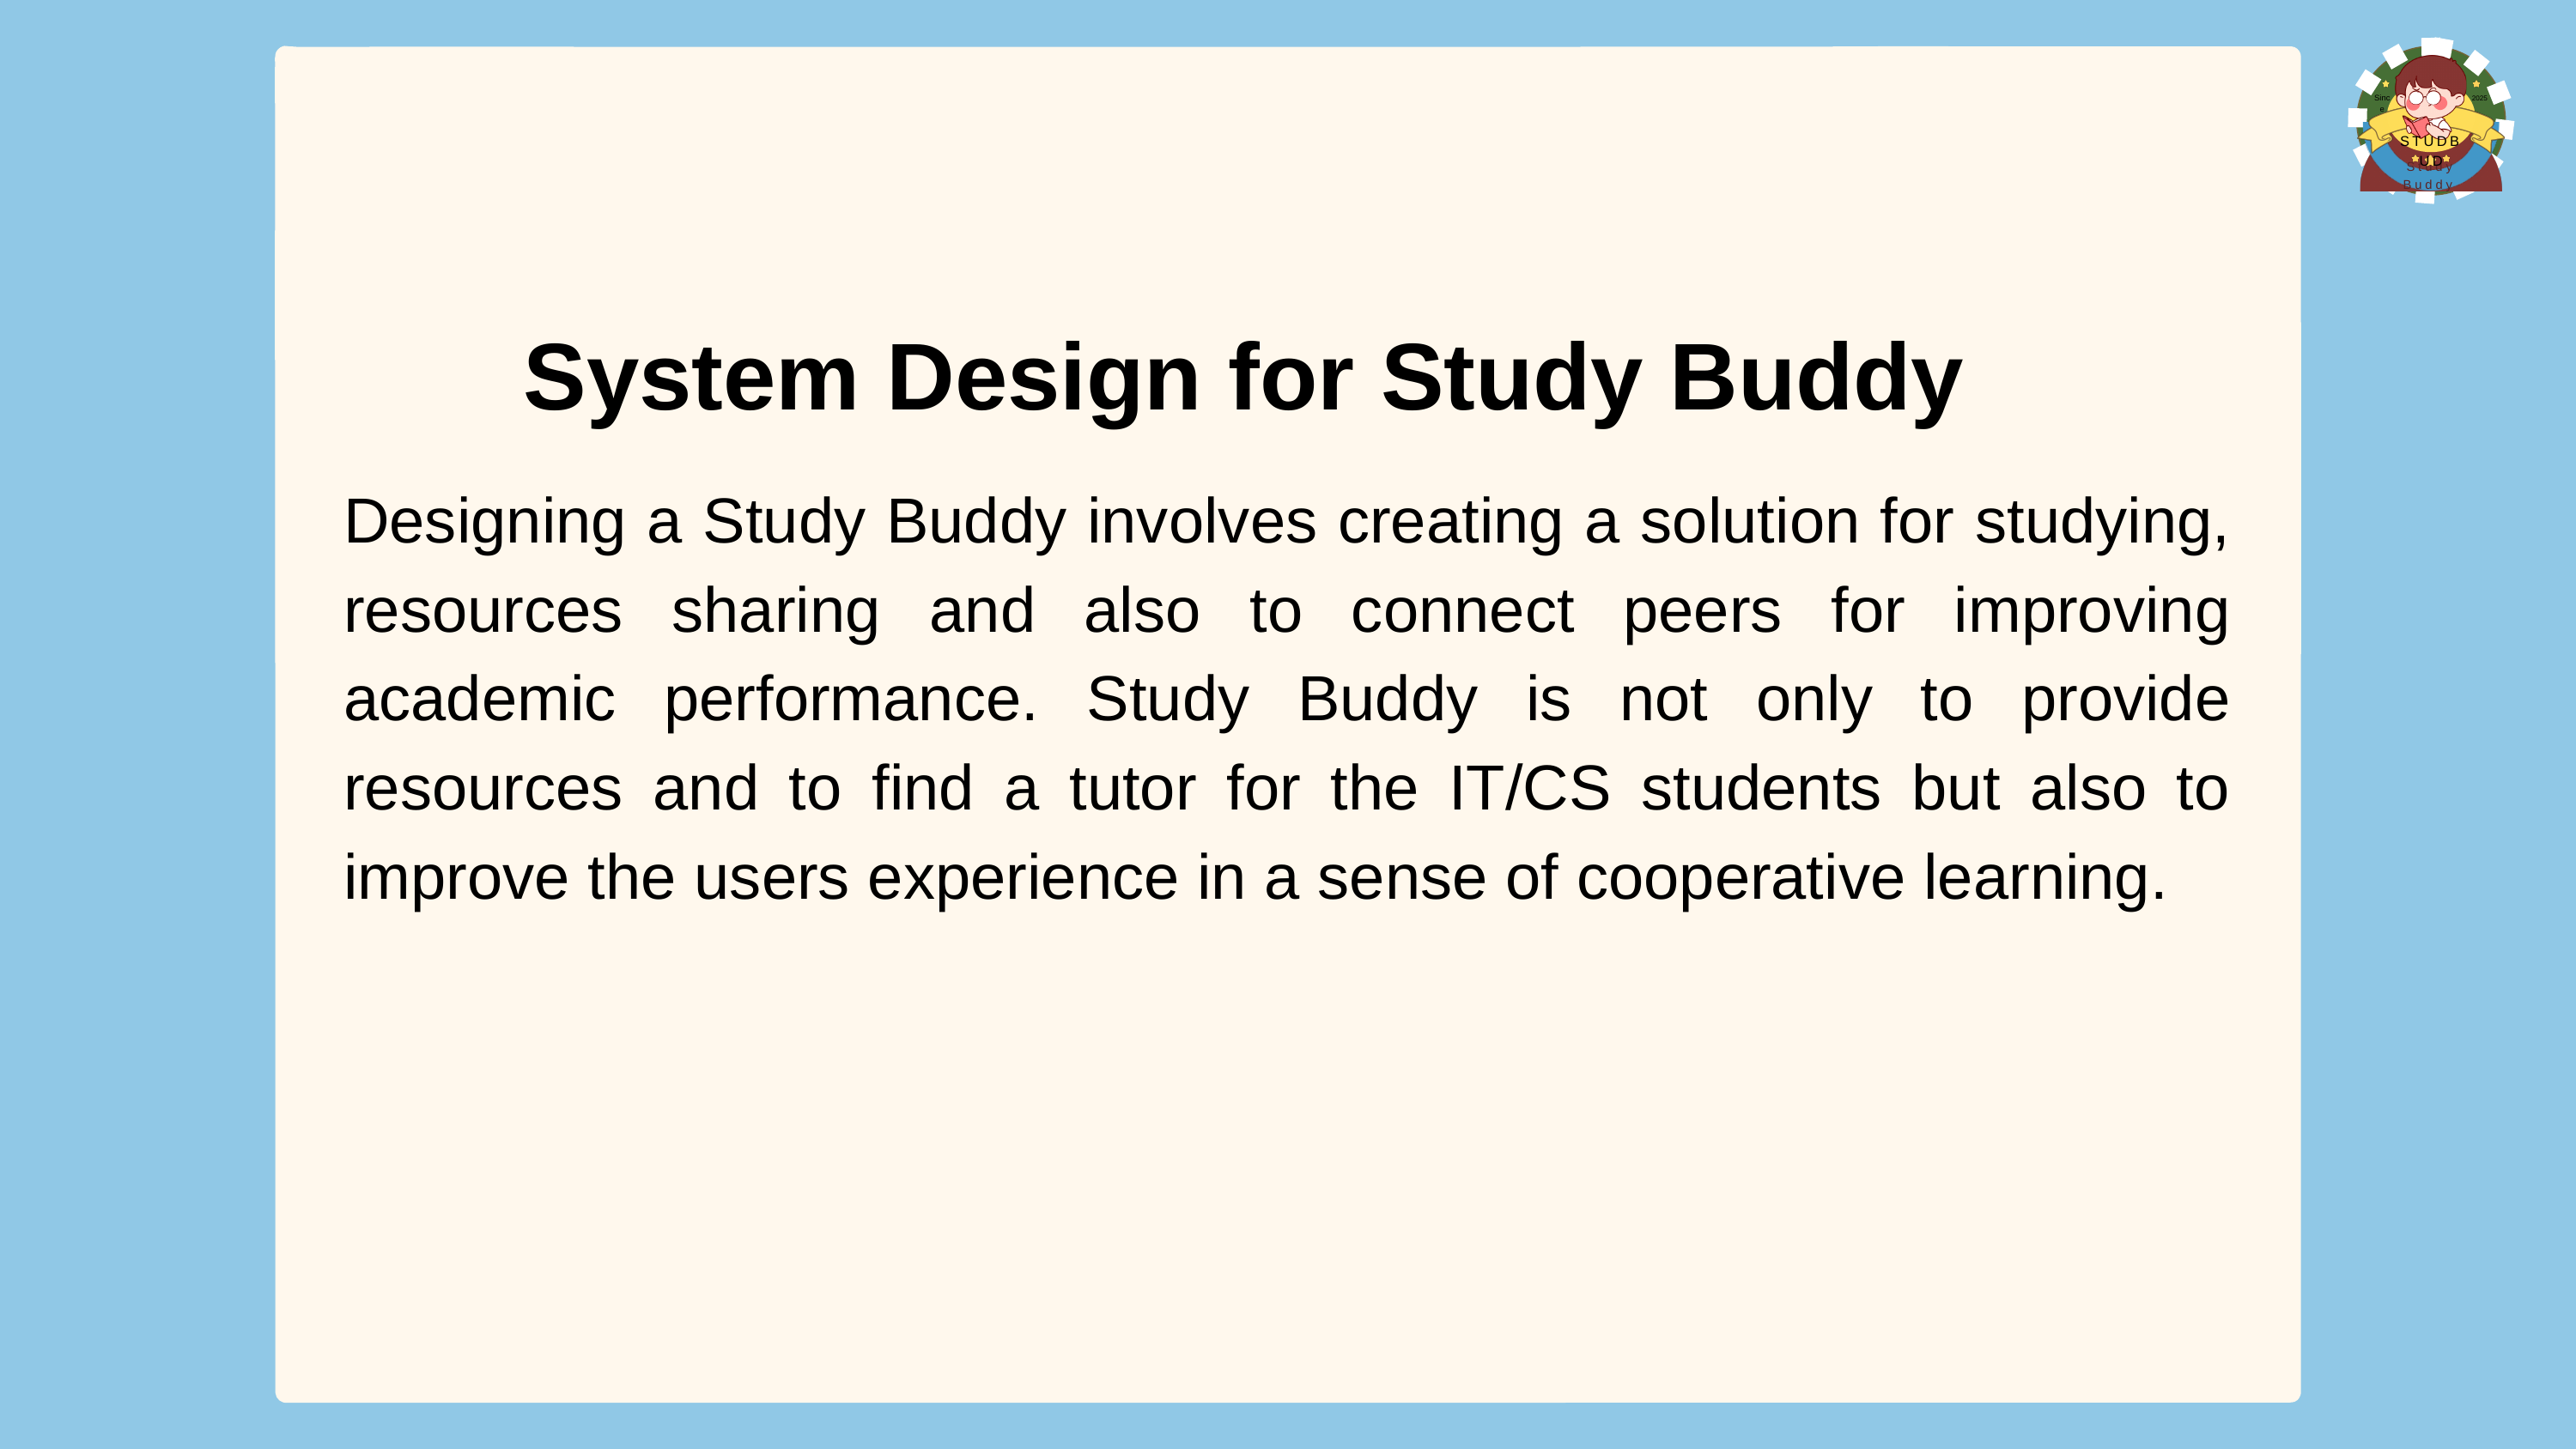

Since
2025

STUDBUD

Study Buddy
System Design for Study Buddy
Designing a Study Buddy involves creating a solution for studying, resources sharing and also to connect peers for improving academic performance. Study Buddy is not only to provide resources and to find a tutor for the IT/CS students but also to improve the users experience in a sense of cooperative learning.